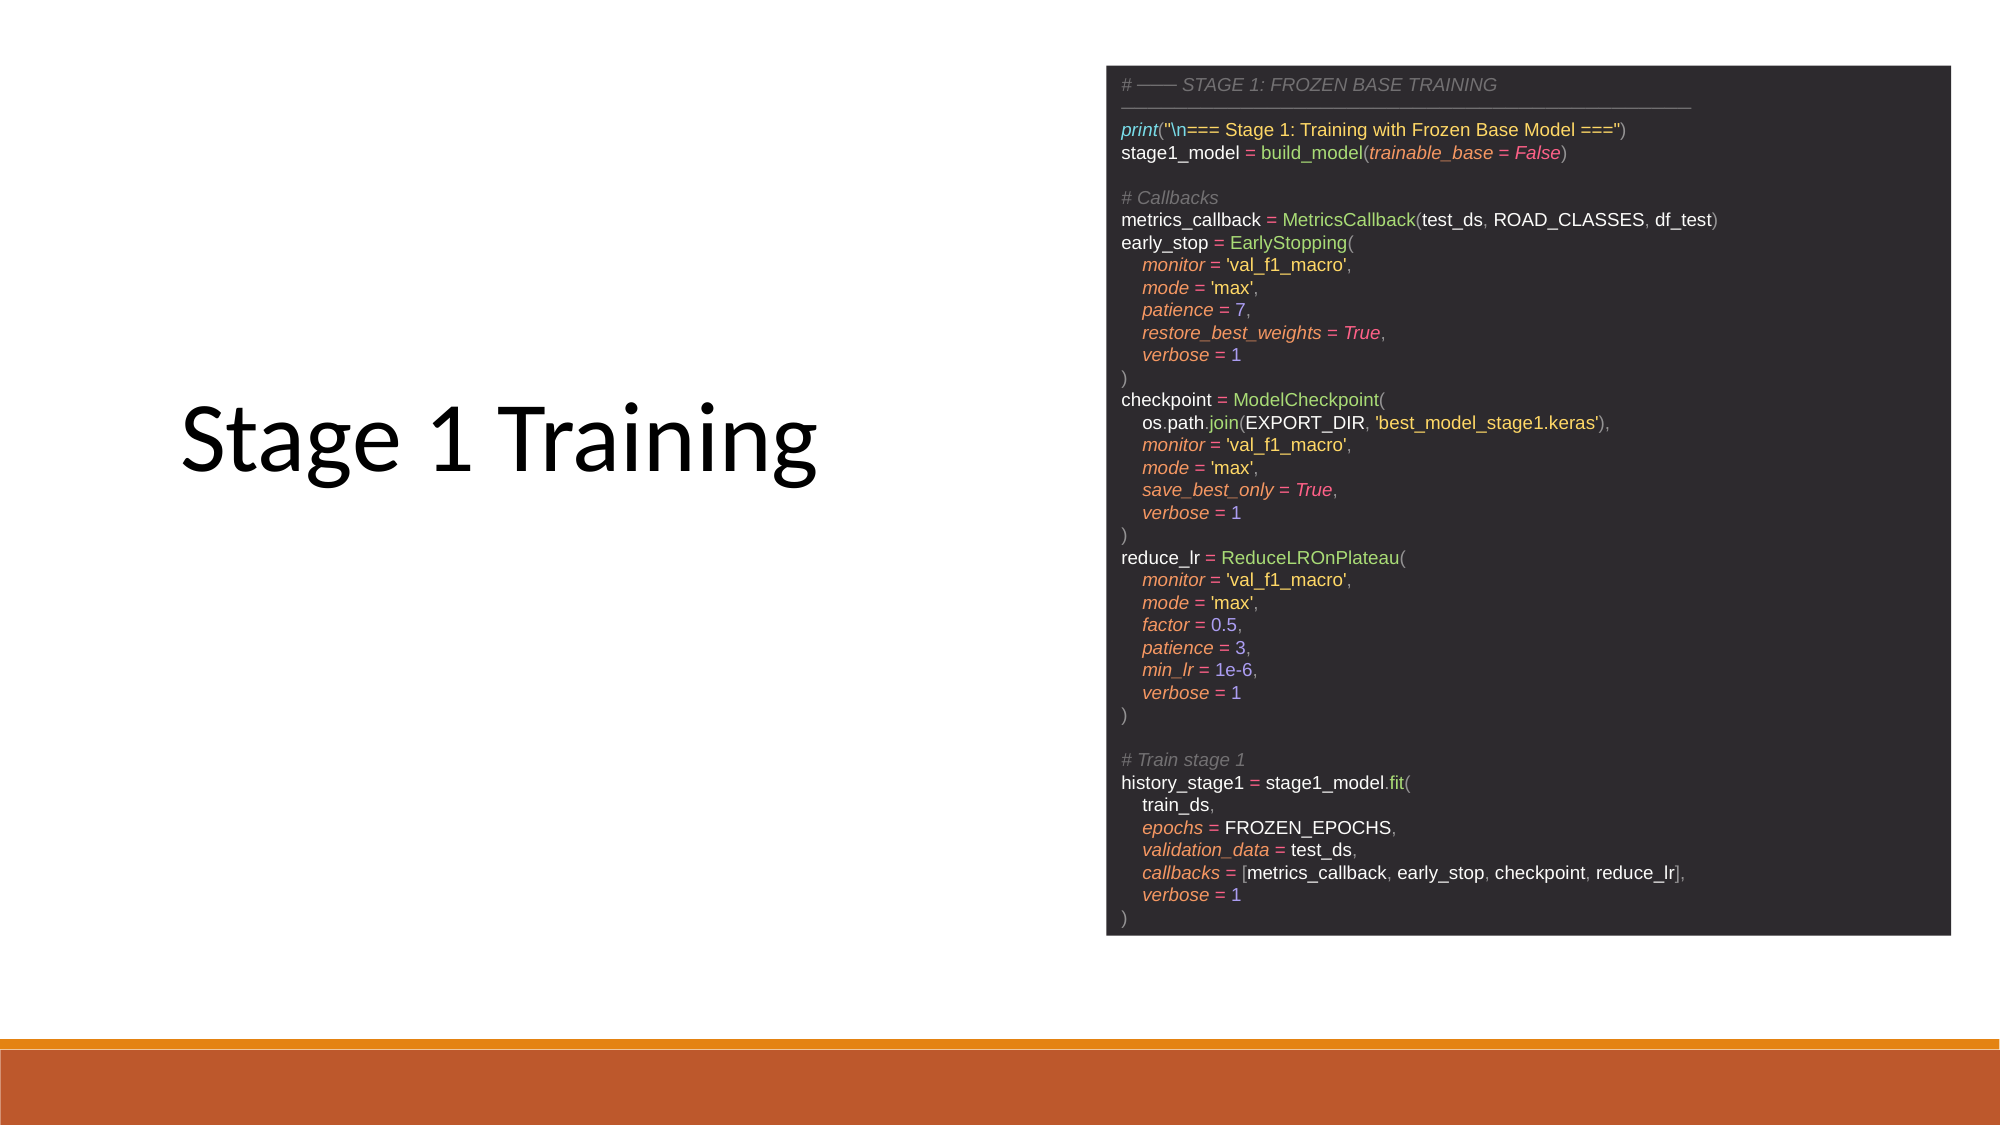

# ─── STAGE 1: FROZEN BASE TRAINING ─────────────────────────────────────────── print("\n=== Stage 1: Training with Frozen Base Model ===") stage1_model = build_model(trainable_base = False) # Callbacks metrics_callback = MetricsCallback(test_ds, ROAD_CLASSES, df_test) early_stop = EarlyStopping( monitor = 'val_f1_macro', mode = 'max', patience = 7, restore_best_weights = True, verbose = 1 ) checkpoint = ModelCheckpoint( os.path.join(EXPORT_DIR, 'best_model_stage1.keras'), monitor = 'val_f1_macro', mode = 'max', save_best_only = True, verbose = 1 ) reduce_lr = ReduceLROnPlateau( monitor = 'val_f1_macro', mode = 'max', factor = 0.5, patience = 3, min_lr = 1e-6, verbose = 1 ) # Train stage 1 history_stage1 = stage1_model.fit( train_ds, epochs = FROZEN_EPOCHS, validation_data = test_ds, callbacks = [metrics_callback, early_stop, checkpoint, reduce_lr], verbose = 1 )
Stage 1 Training